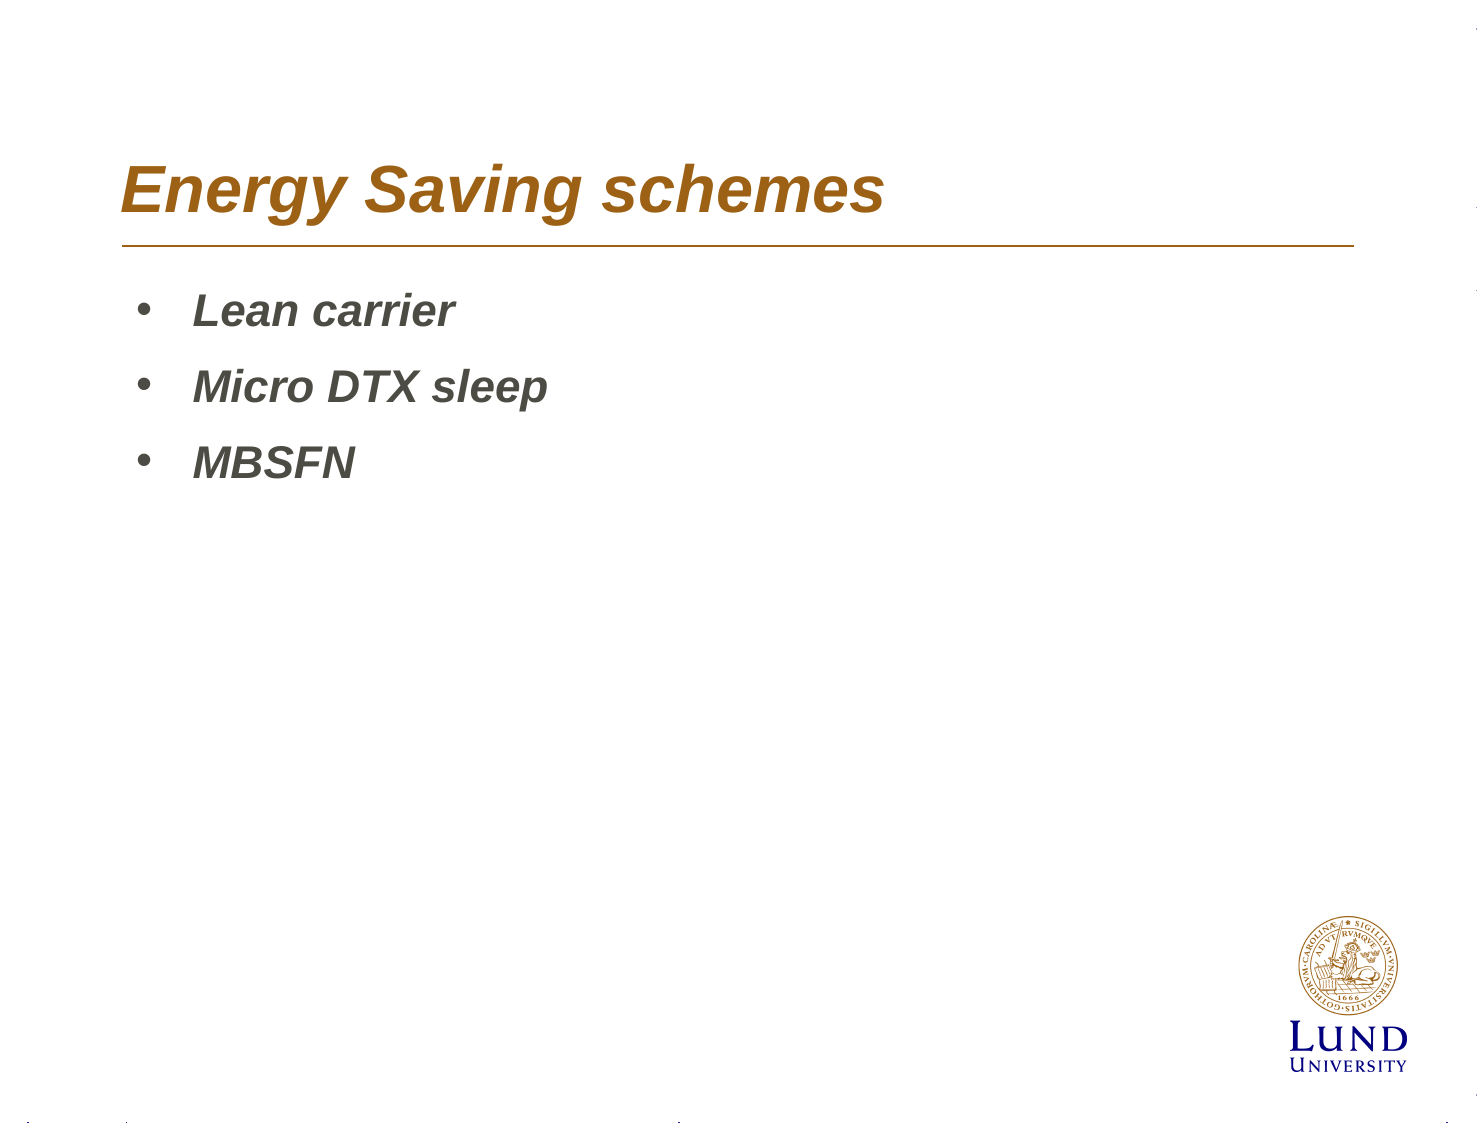

# Energy Saving schemes
Lean carrier
Micro DTX sleep
MBSFN